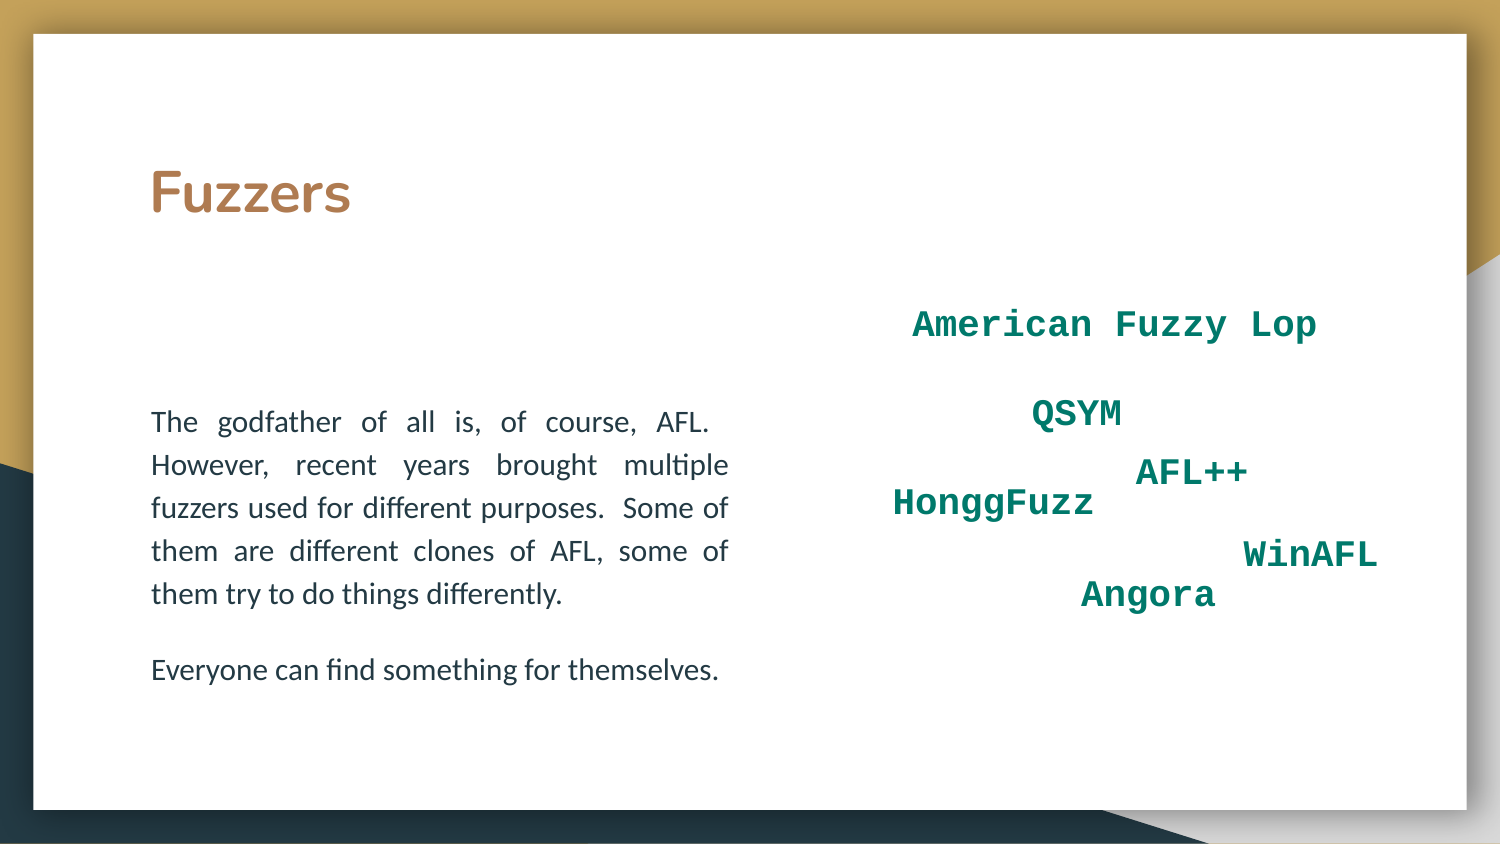

# Fuzzers
American Fuzzy Lop
QSYM
The godfather of all is, of course, AFL.  However, recent years brought multiple fuzzers used for different purposes.  Some of them are different clones of AFL, some of them try to do things differently.
Everyone can find something for themselves.
AFL++
HonggFuzz
WinAFL
Angora